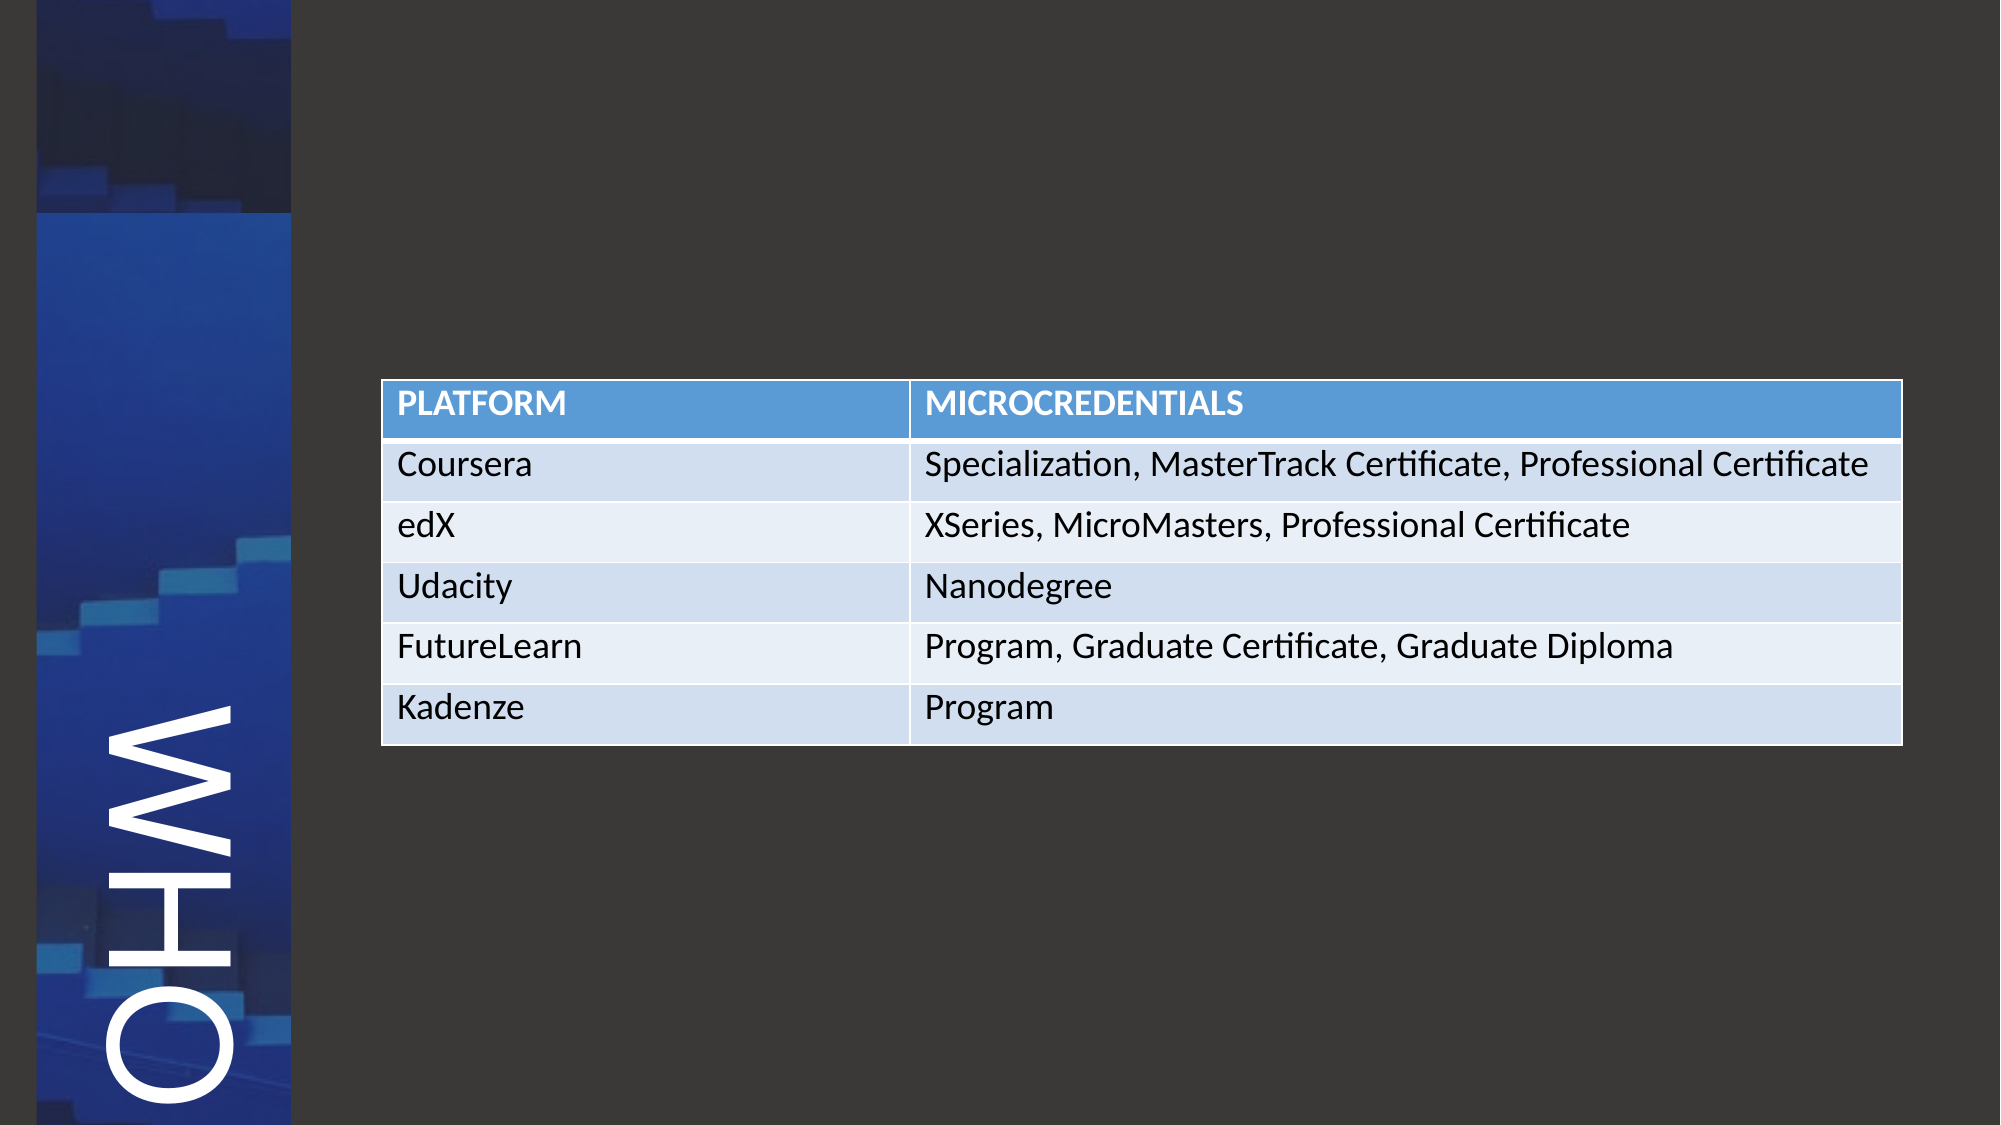

# WHO
| PLATFORM | MICROCREDENTIALS |
| --- | --- |
| Coursera | Specialization, MasterTrack Certificate, Professional Certificate |
| edX | XSeries, MicroMasters, Professional Certificate |
| Udacity | Nanodegree |
| FutureLearn | Program, Graduate Certificate, Graduate Diploma |
| Kadenze | Program |